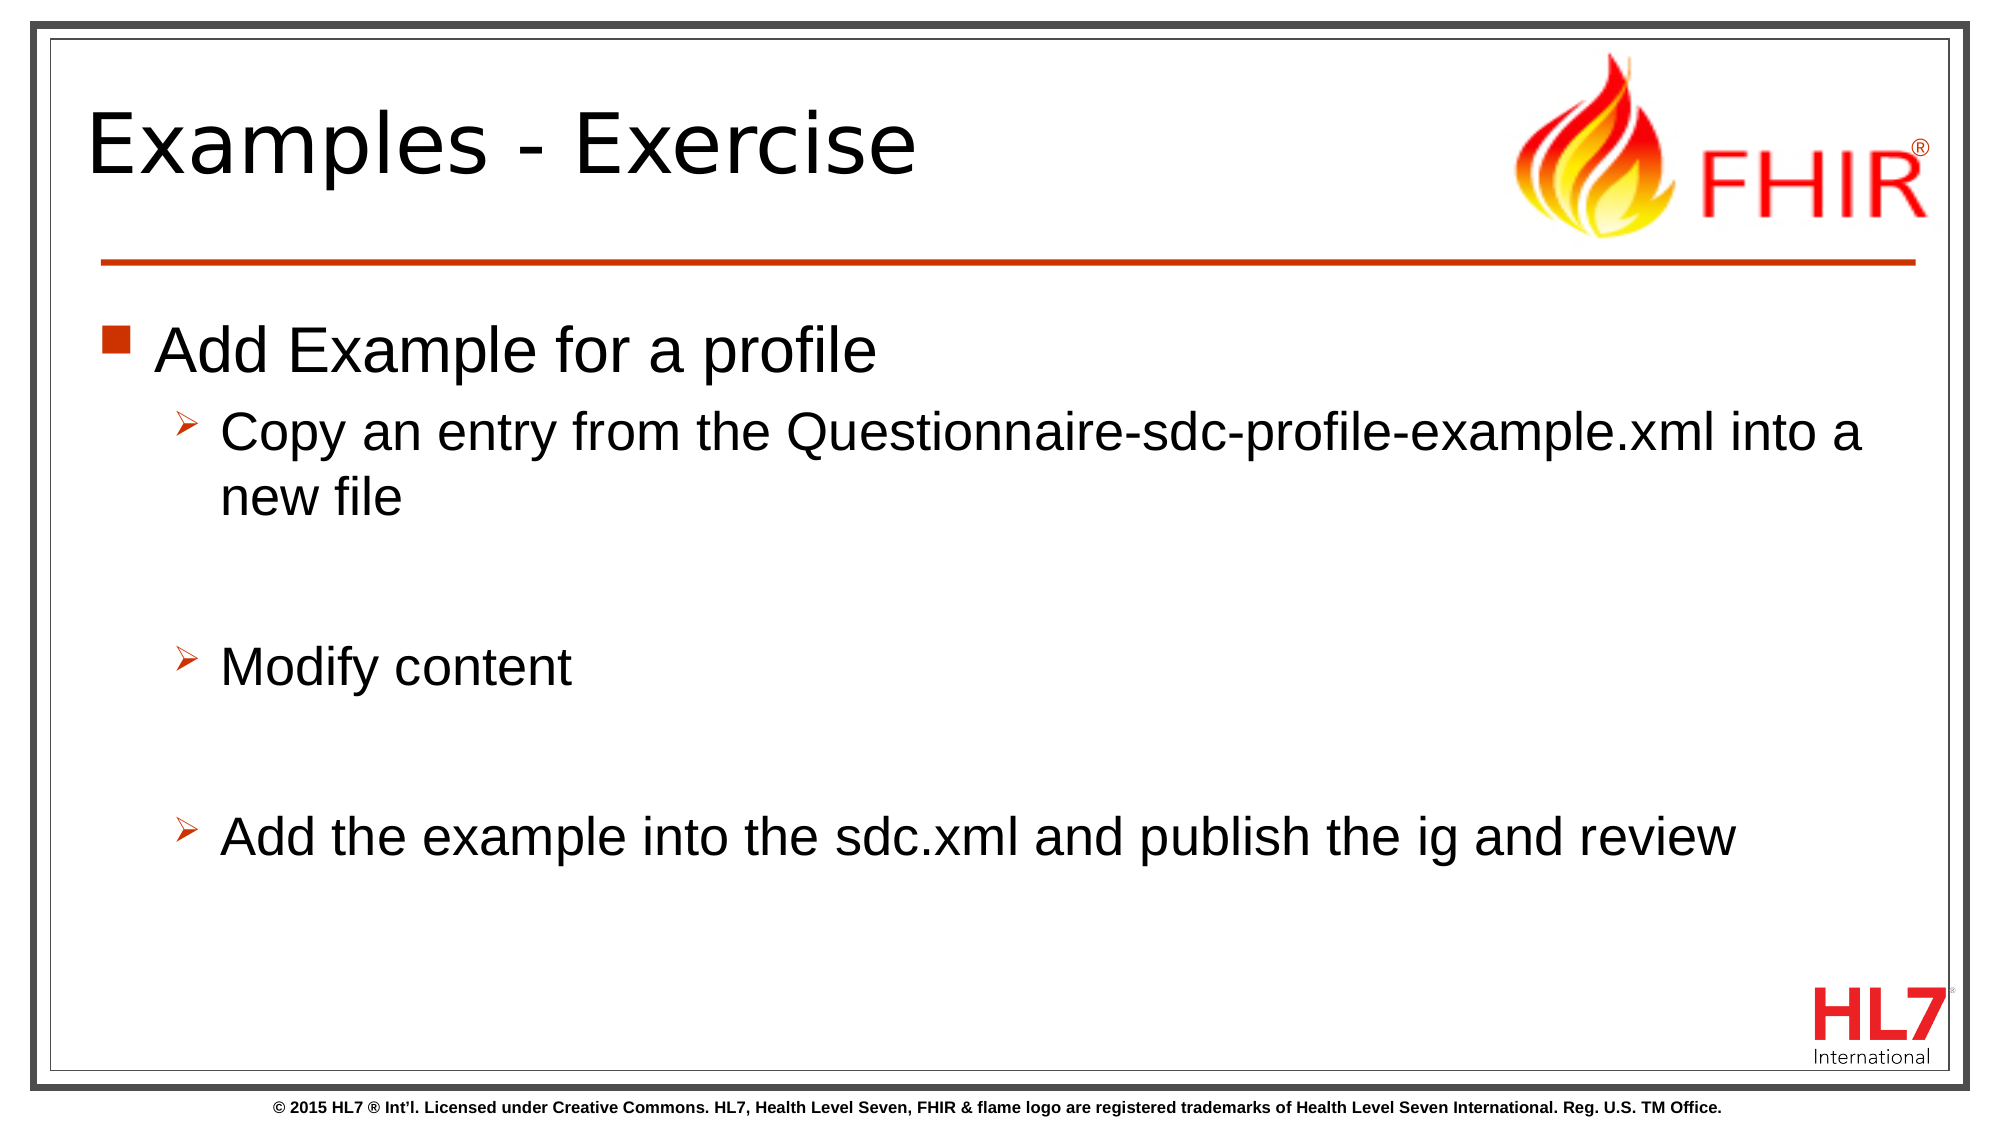

# Examples - Exercise
Add Example for a profile
Copy an entry from the Questionnaire-sdc-profile-example.xml into a new file

Modify content

Add the example into the sdc.xml and publish the ig and review